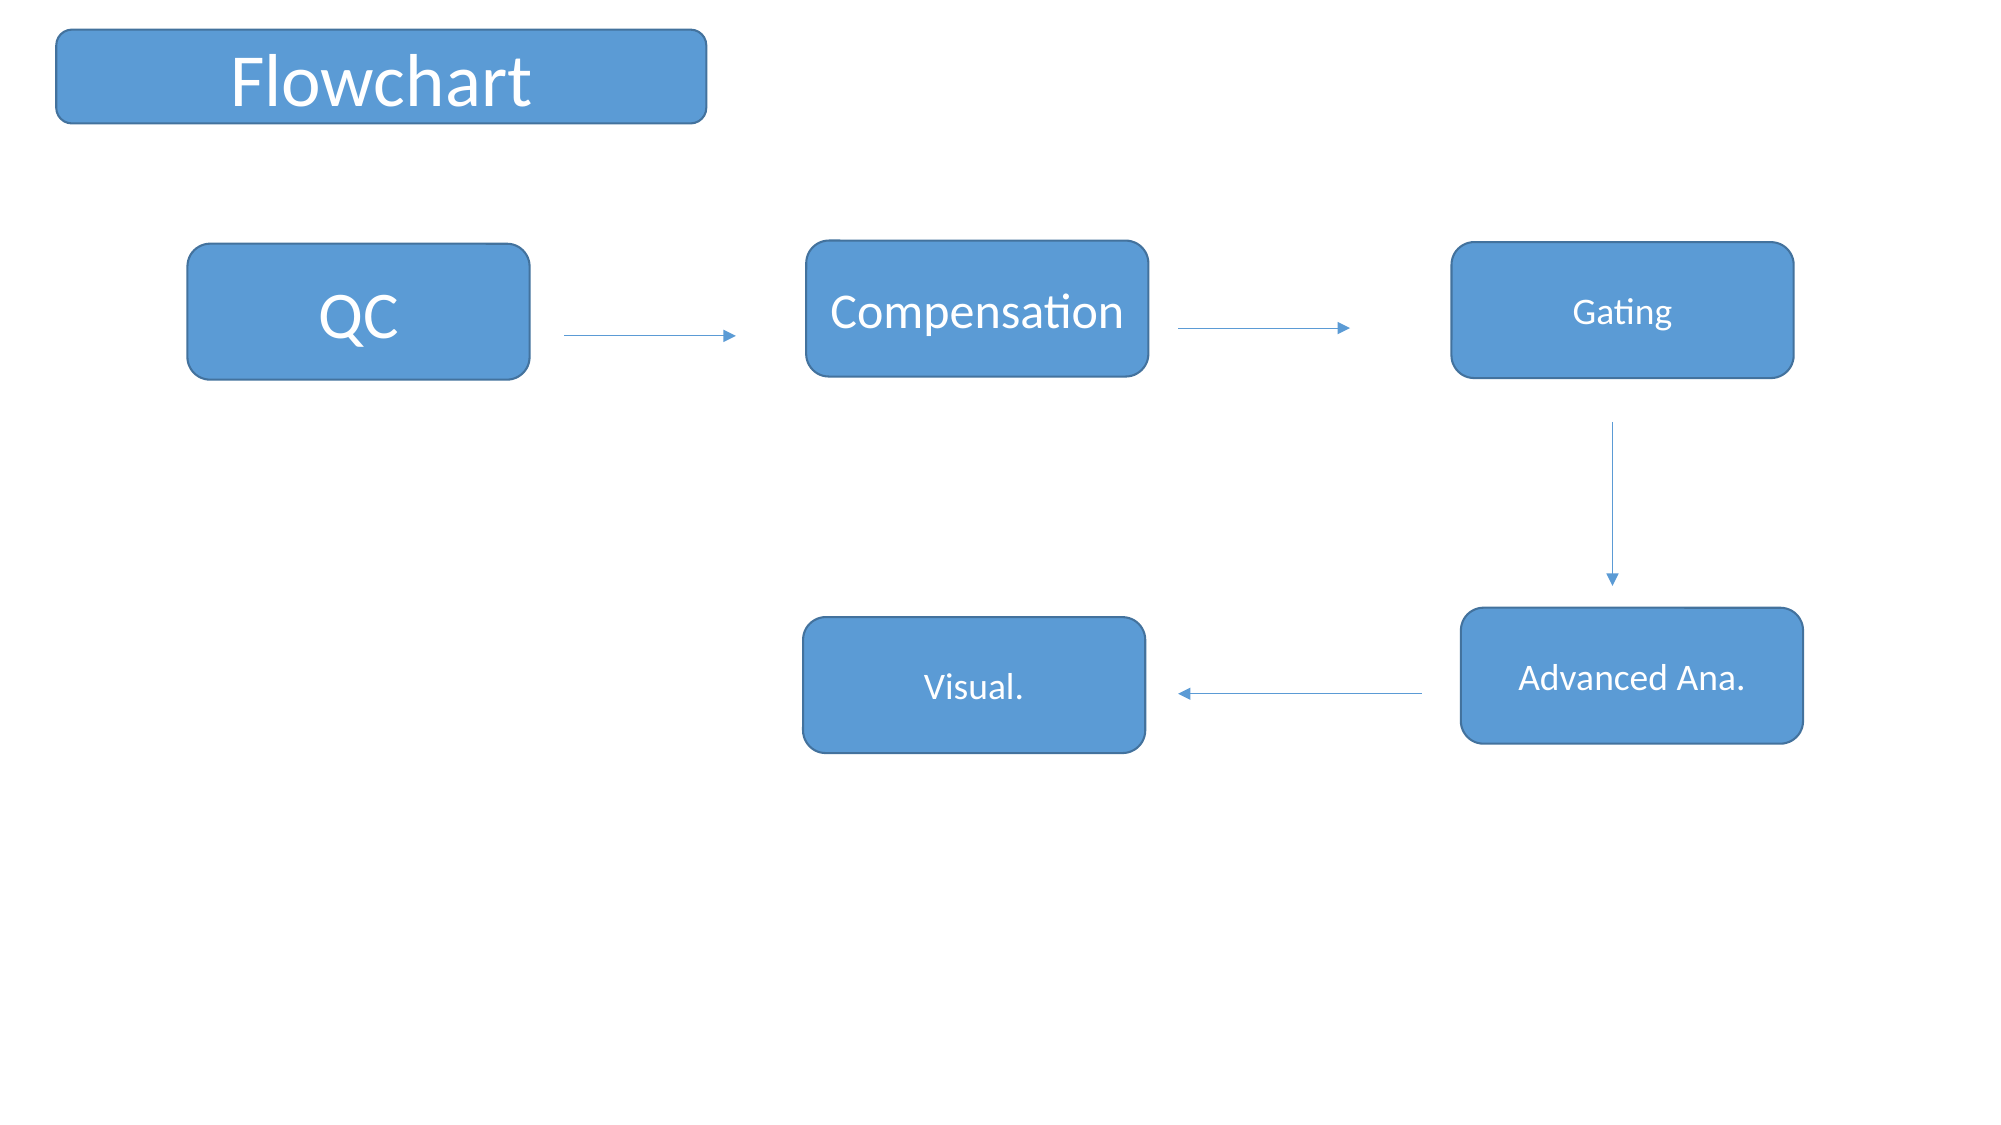

Flowchart
Compensation
Gating
QC
Advanced Ana.
Visual.